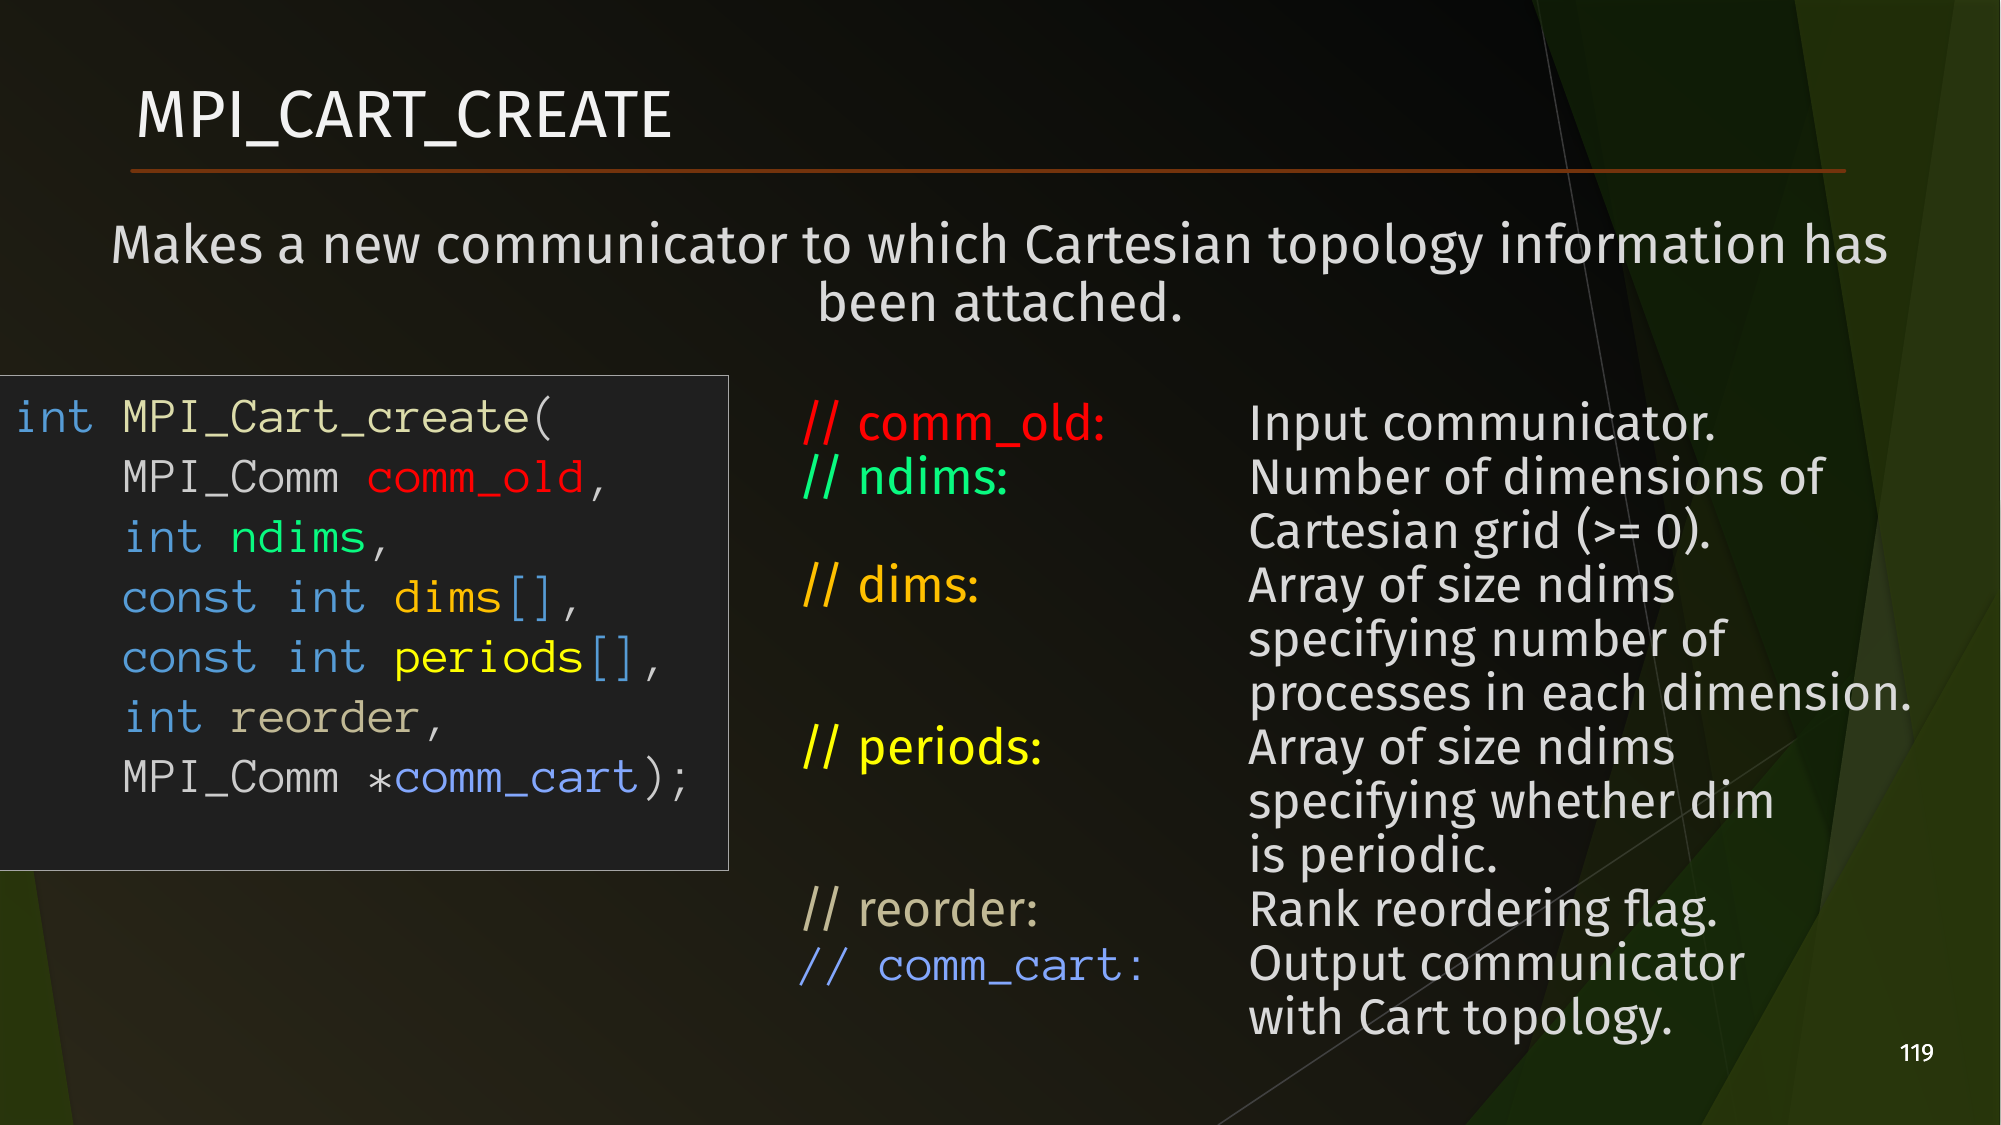

# MPI_Cart_create

Makes a new communicator to which Cartesian topology information has been attached.
int MPI_Cart_create(
    MPI_Comm comm_old,
    int ndims,
    const int dims[],
    const int periods[],
    int reorder,
    MPI_Comm *comm_cart);
// comm_old: 	Input communicator.
// ndims: 		Number of dimensions of
			Cartesian grid (>= 0).
// dims: 		Array of size ndims
			specifying number of 				processes in each dimension.
// periods: 		Array of size ndims
			specifying whether dim
			is periodic.
// reorder: 		Rank reordering flag.
// comm_cart: 	Output communicator
		  	with Cart topology.

119
119